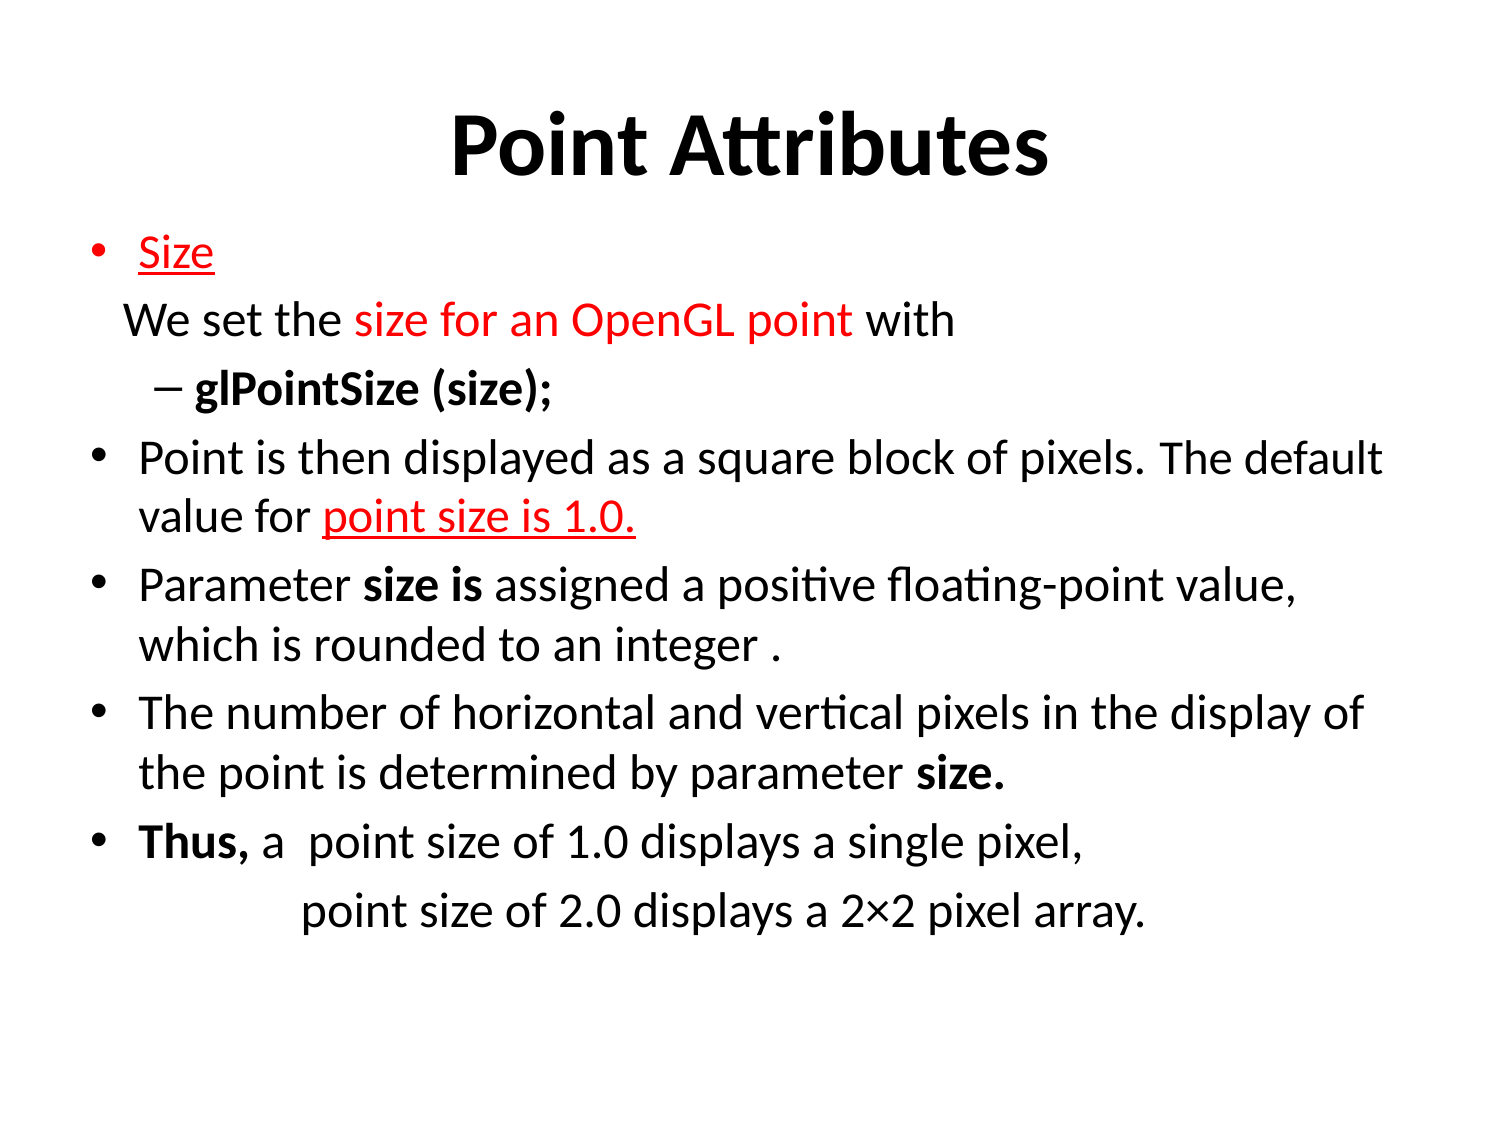

# Point Attributes
Size
   We set the size for an OpenGL point with
glPointSize (size);
Point is then displayed as a square block of pixels. The default value for point size is 1.0.
Parameter size is assigned a positive floating-point value, which is rounded to an integer .
The number of horizontal and vertical pixels in the display of the point is determined by parameter size.
Thus, a  point size of 1.0 displays a single pixel,
             point size of 2.0 displays a 2×2 pixel array.